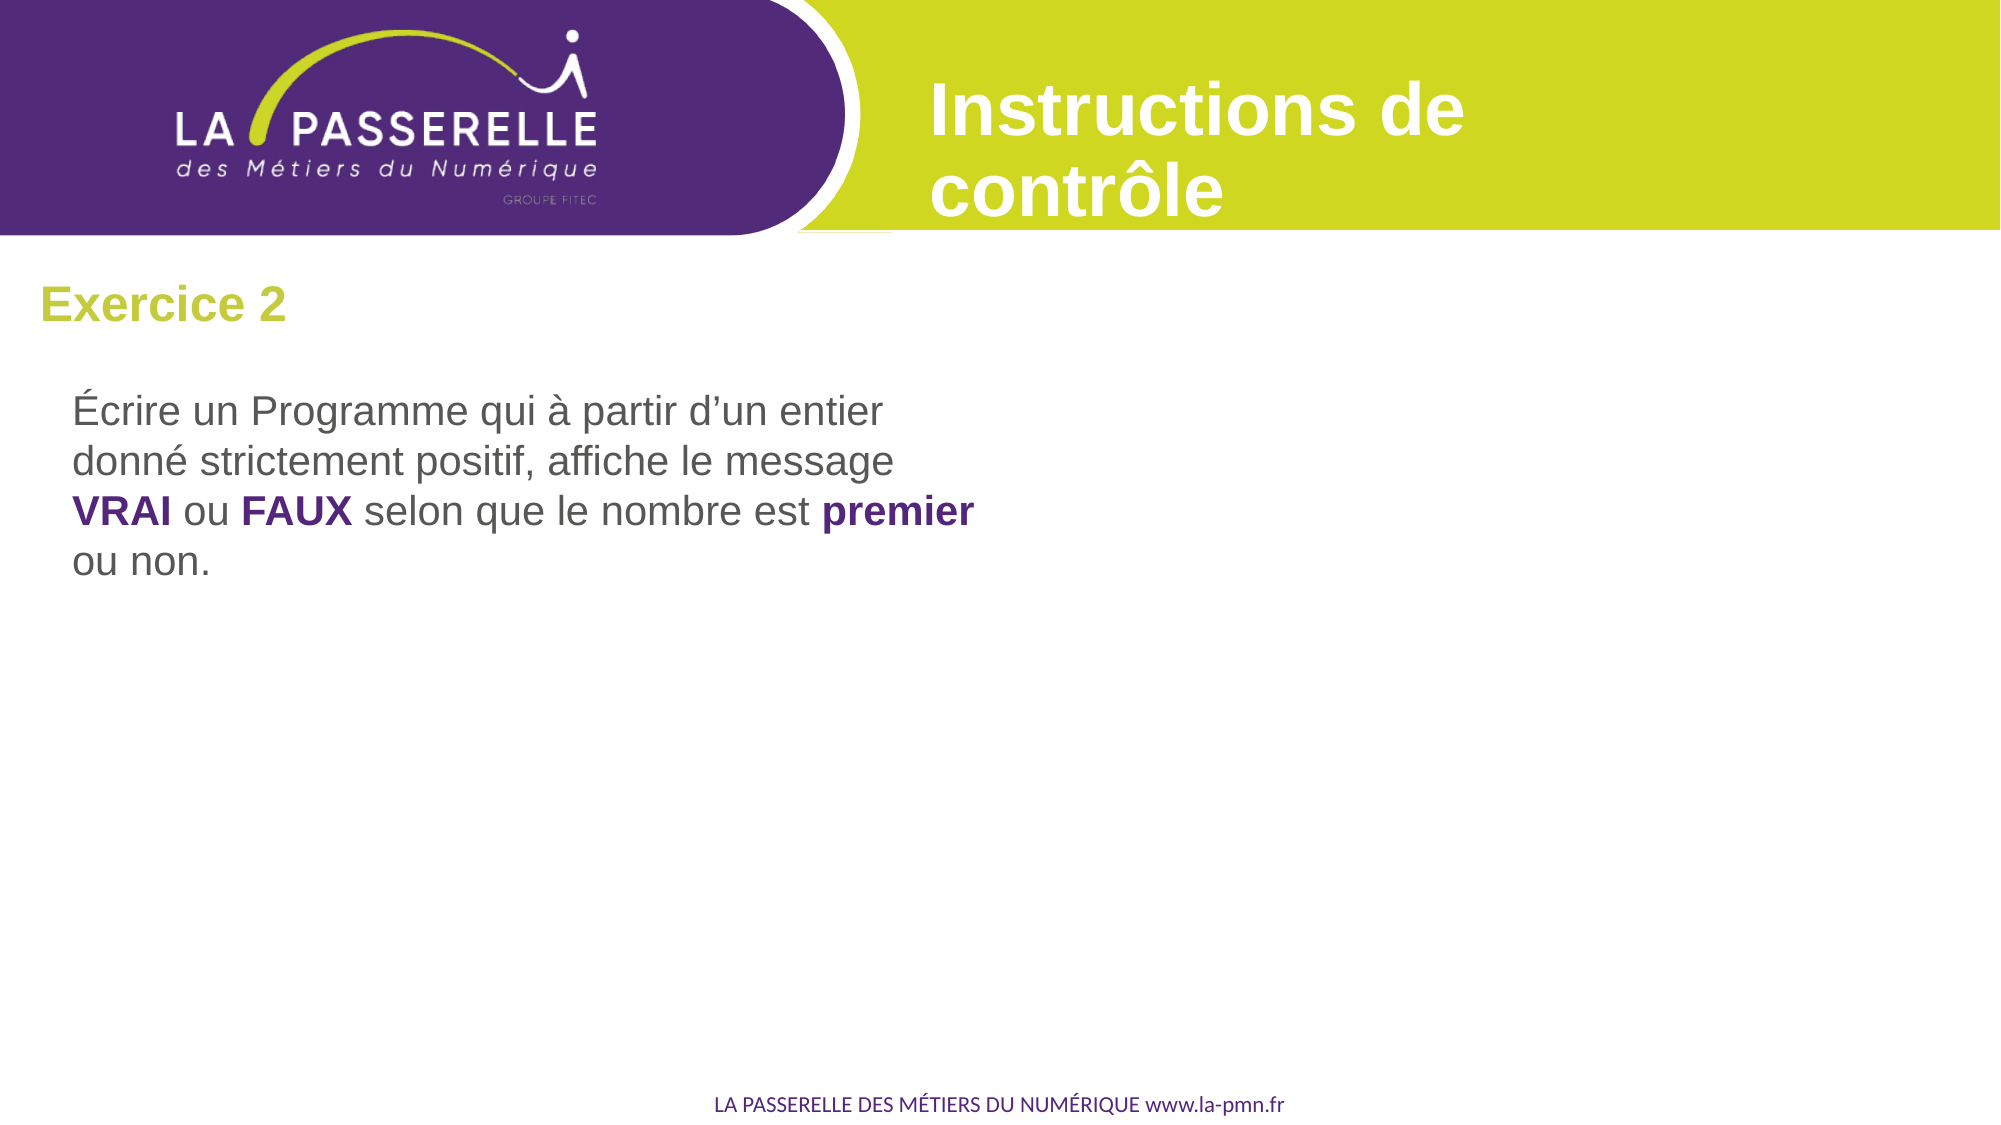

Instructions de contrôle
Exercice 2
Écrire un Programme qui à partir d’un entier donné strictement positif, affiche le message VRAI ou FAUX selon que le nombre est premier ou non.

LA PASSERELLE DES MÉTIERS DU NUMÉRIQUE www.la-pmn.fr